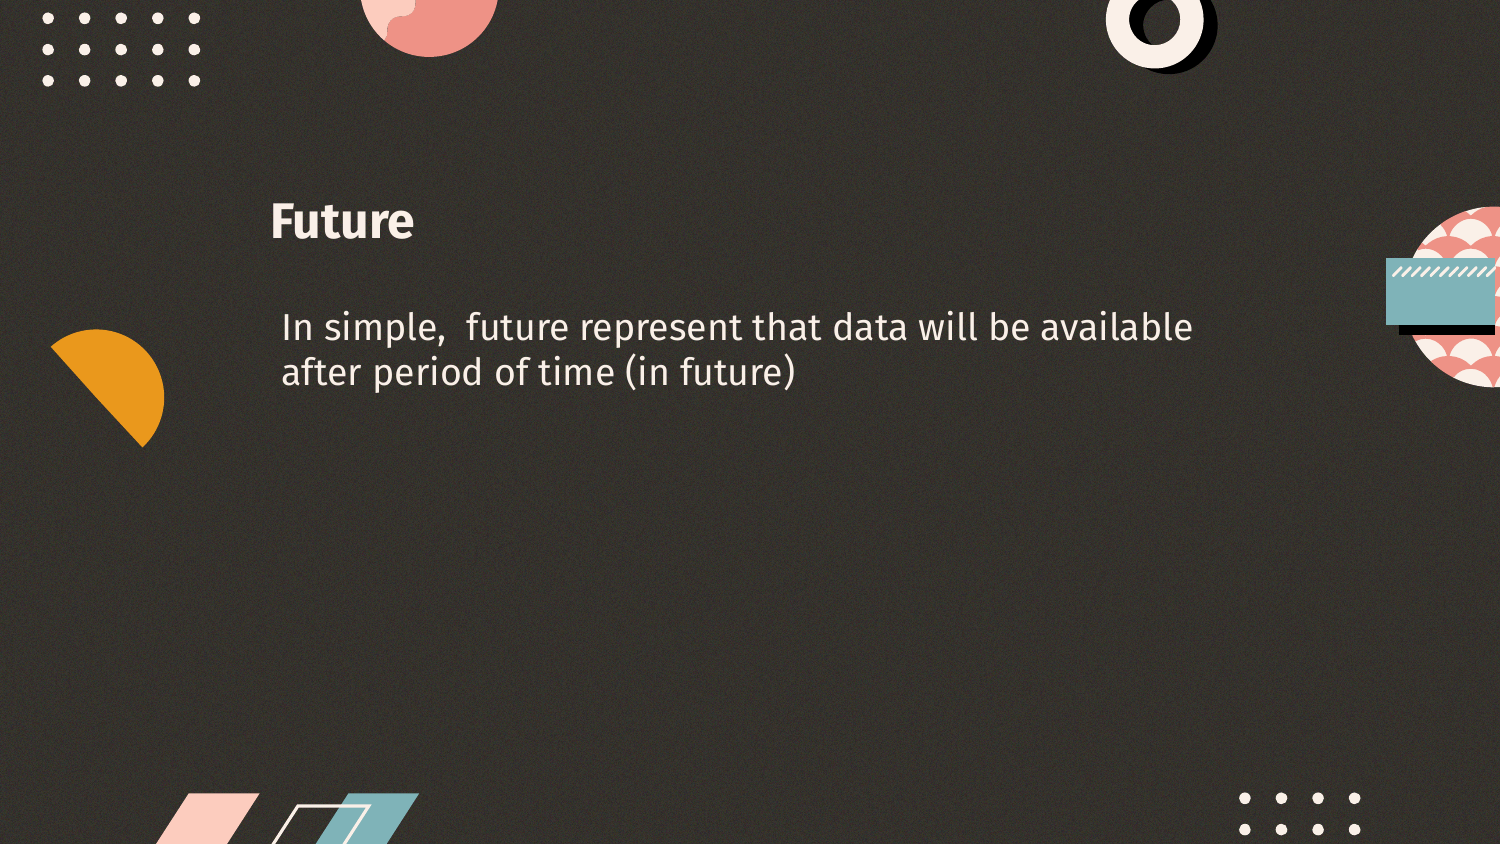

Future
# In simple,  future represent that data will be available after period of time (in future)